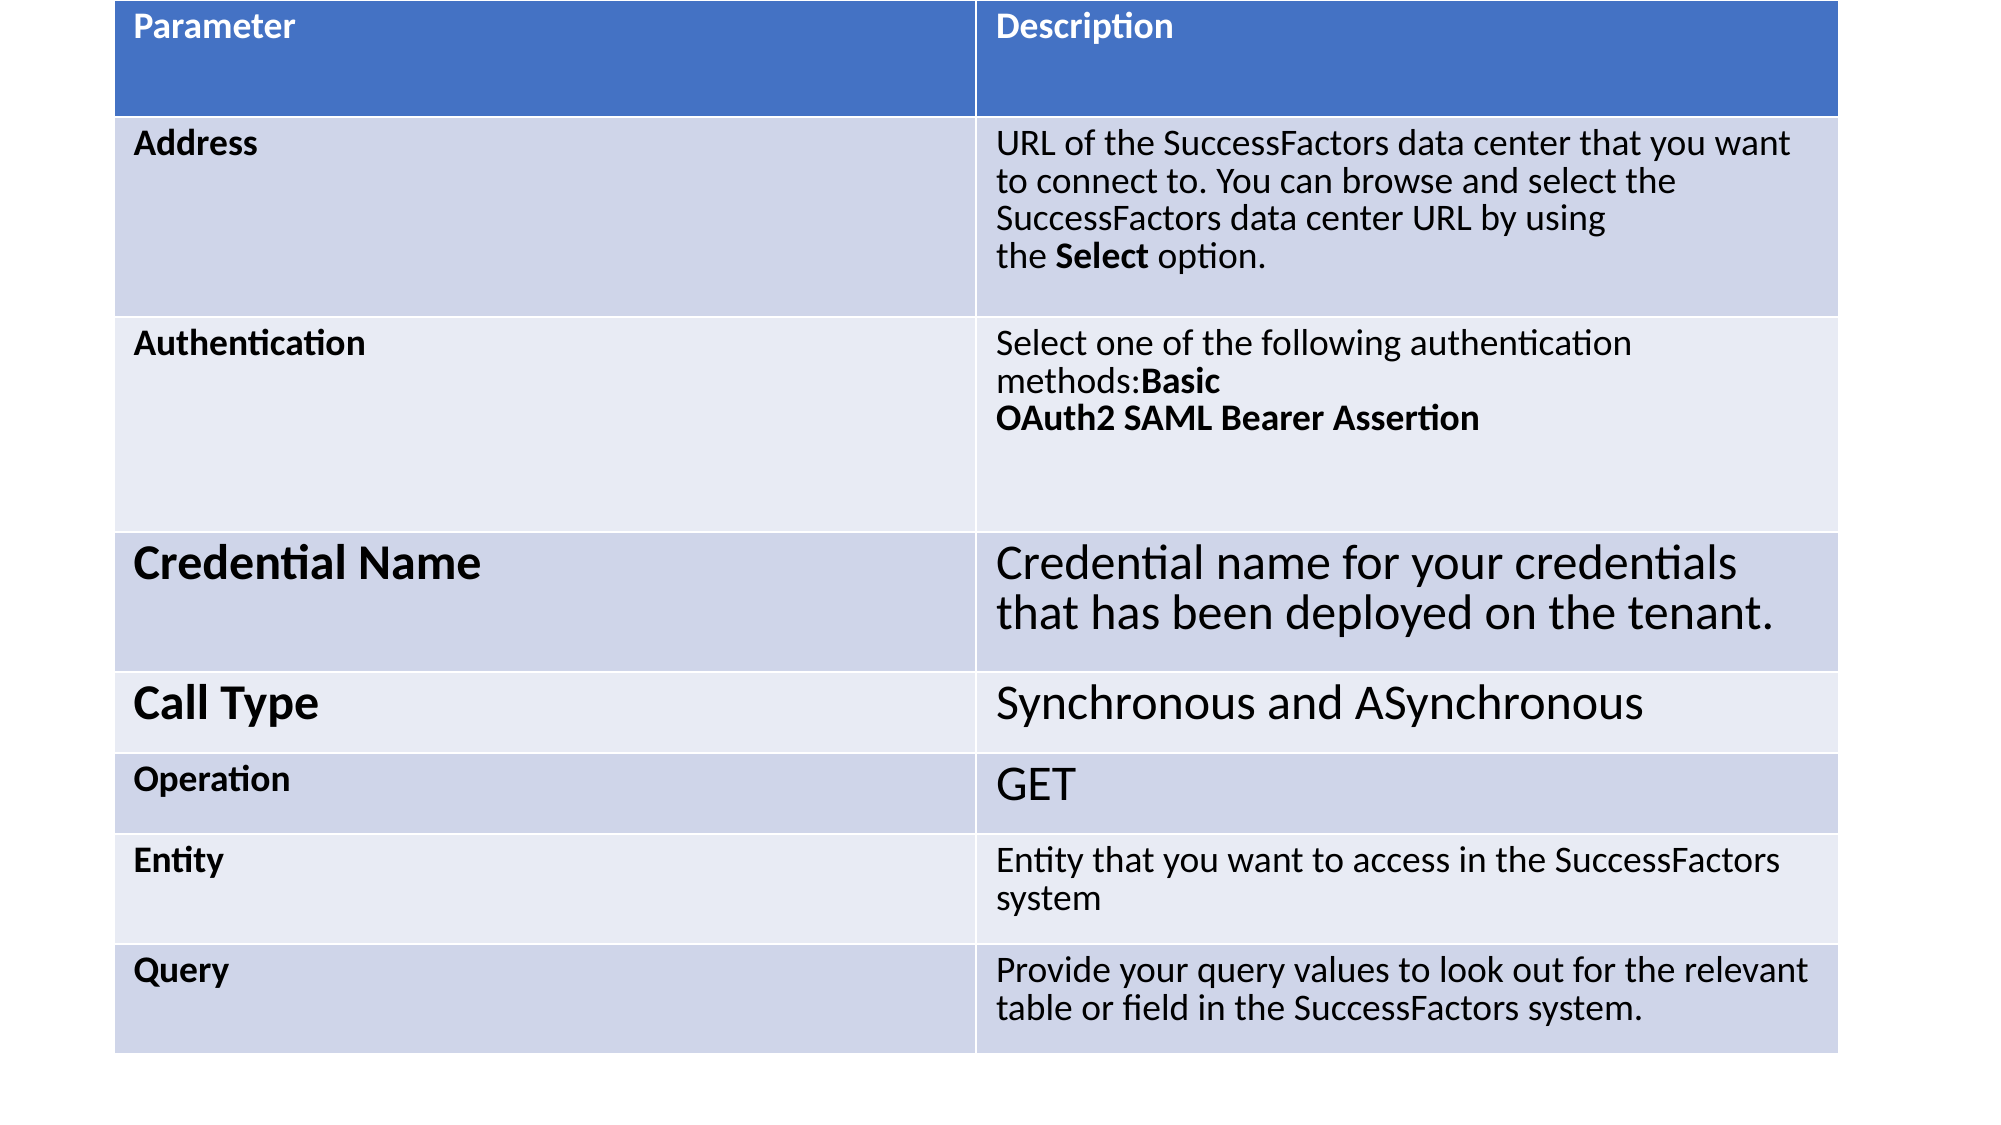

| Parameter | Description |
| --- | --- |
| Address | URL of the SuccessFactors data center that you want to connect to. You can browse and select the SuccessFactors data center URL by using the Select option. |
| Authentication | Select one of the following authentication methods:Basic OAuth2 SAML Bearer Assertion |
| Credential Name | Credential name for your credentials that has been deployed on the tenant. |
| Call Type | Synchronous and ASynchronous |
| Operation | GET |
| Entity | Entity that you want to access in the SuccessFactors system |
| Query | Provide your query values to look out for the relevant table or field in the SuccessFactors system. |
#